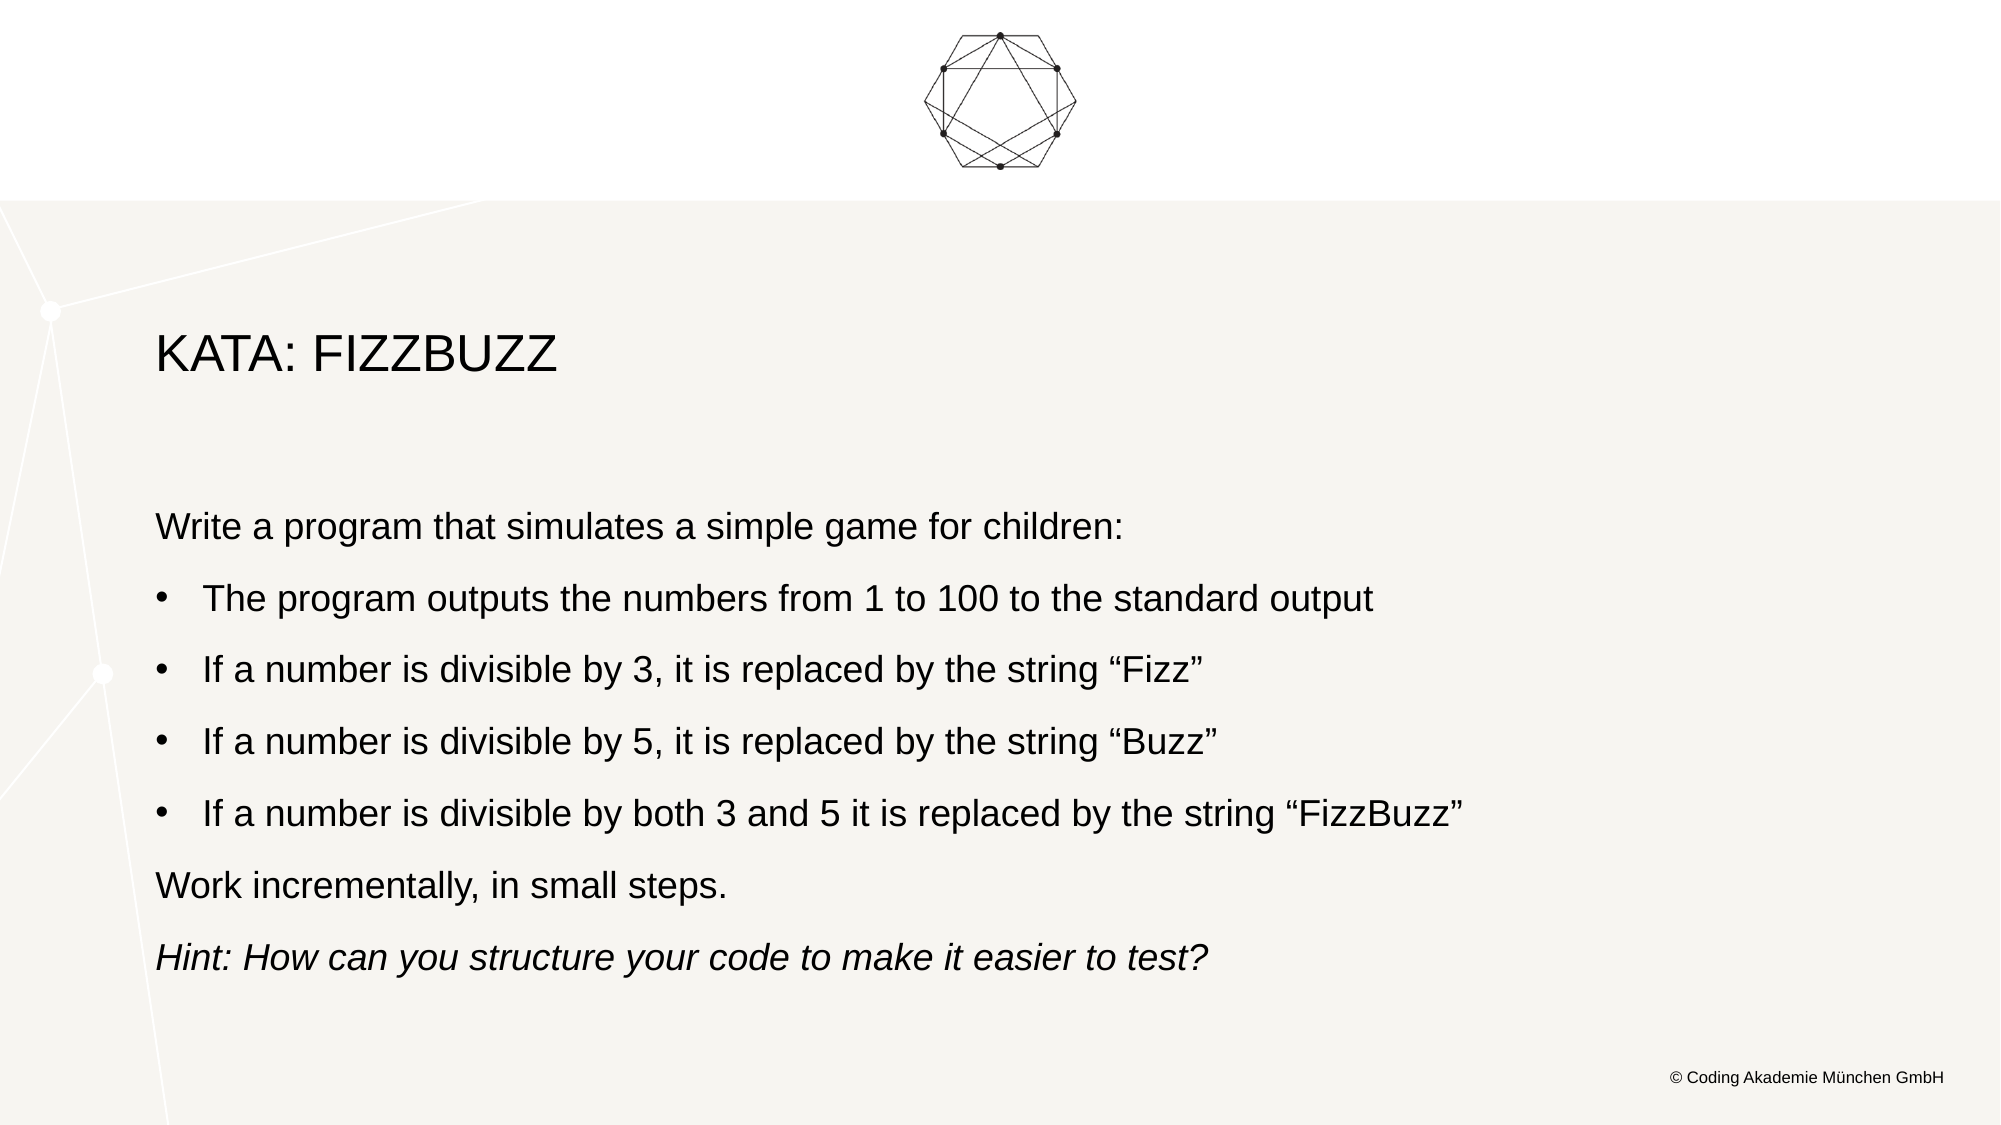

# Kata: FizzBuzz
Write a program that simulates a simple game for children:
The program outputs the numbers from 1 to 100 to the standard output
If a number is divisible by 3, it is replaced by the string “Fizz”
If a number is divisible by 5, it is replaced by the string “Buzz”
If a number is divisible by both 3 and 5 it is replaced by the string “FizzBuzz”
Work incrementally, in small steps.
Hint: How can you structure your code to make it easier to test?
© Coding Akademie München GmbH